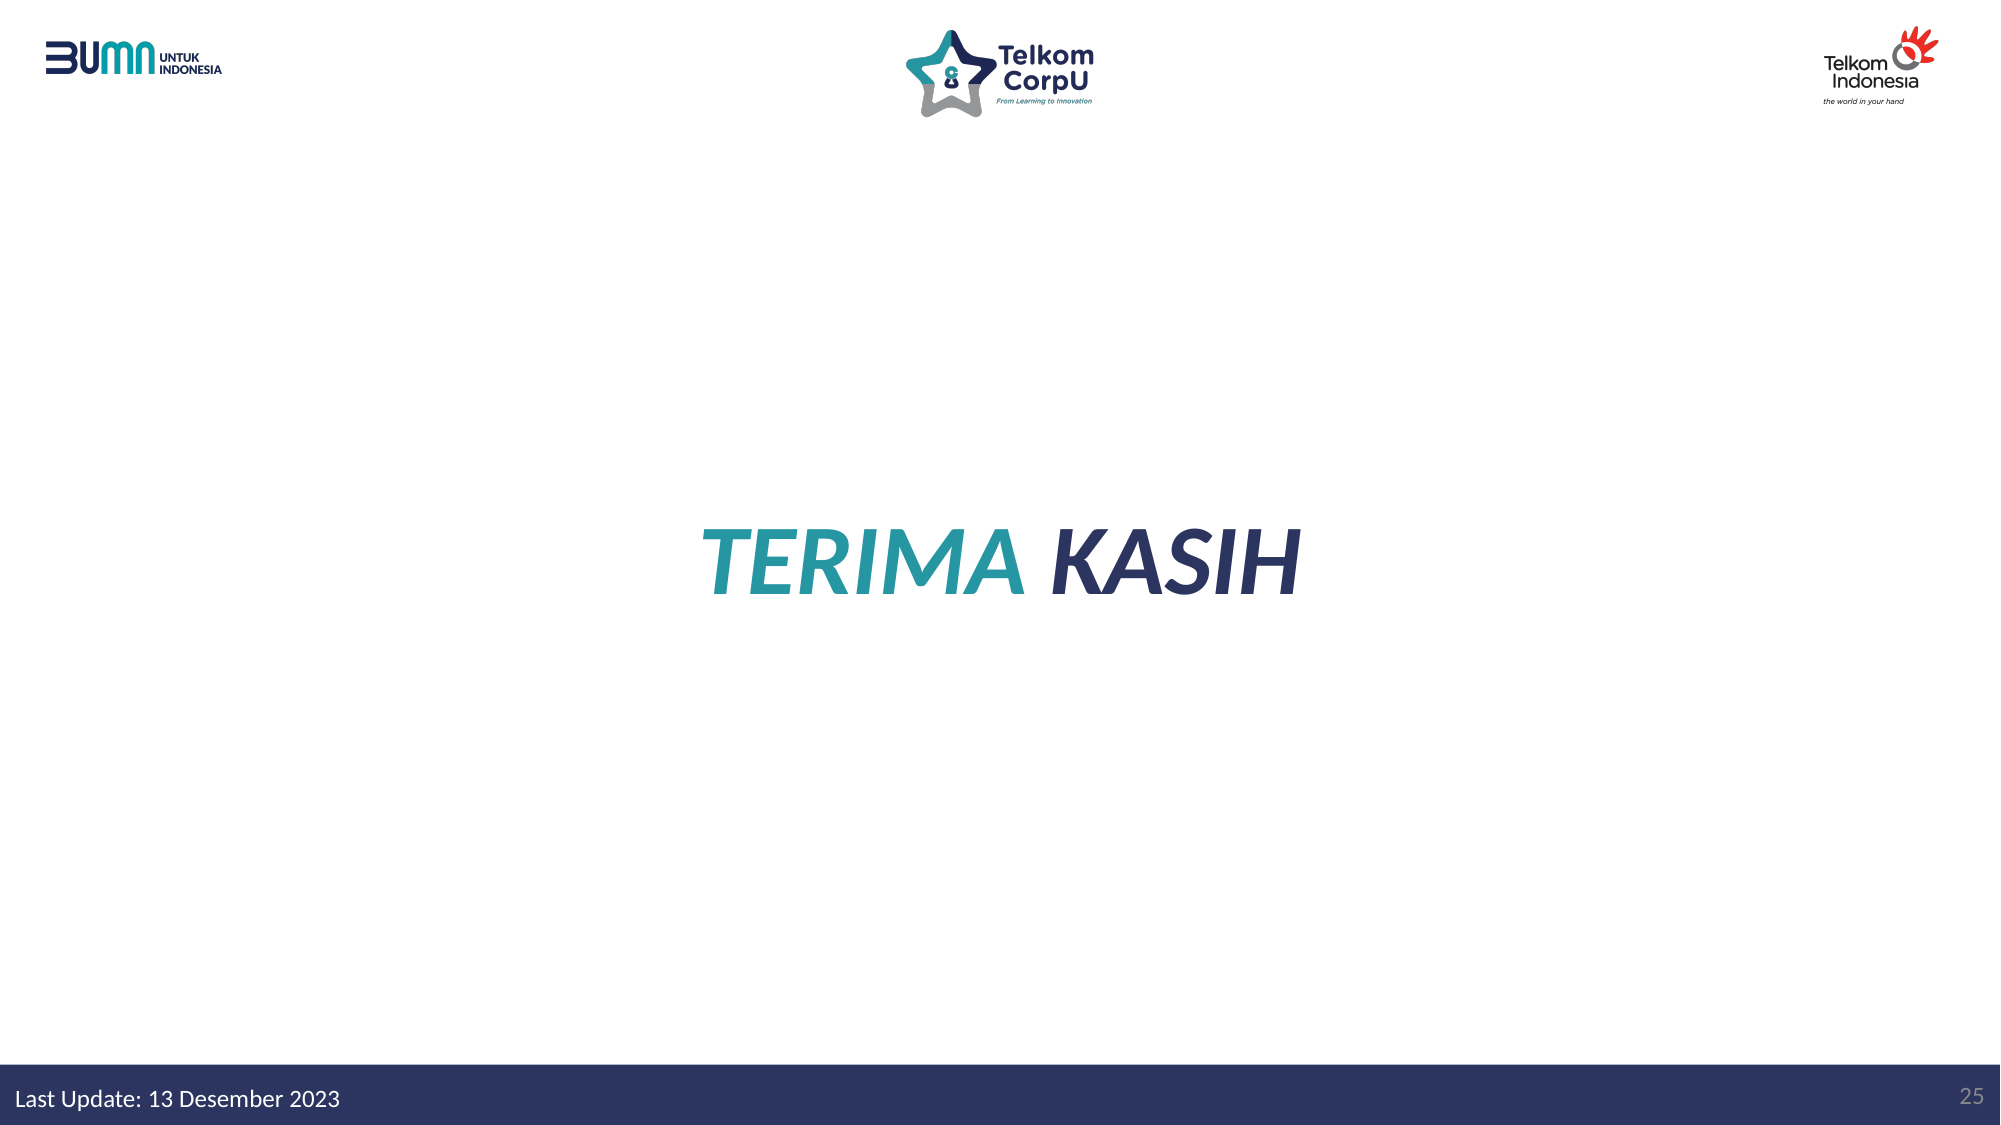

TERIMA KASIH
25
Last Update: 13 Desember 2023